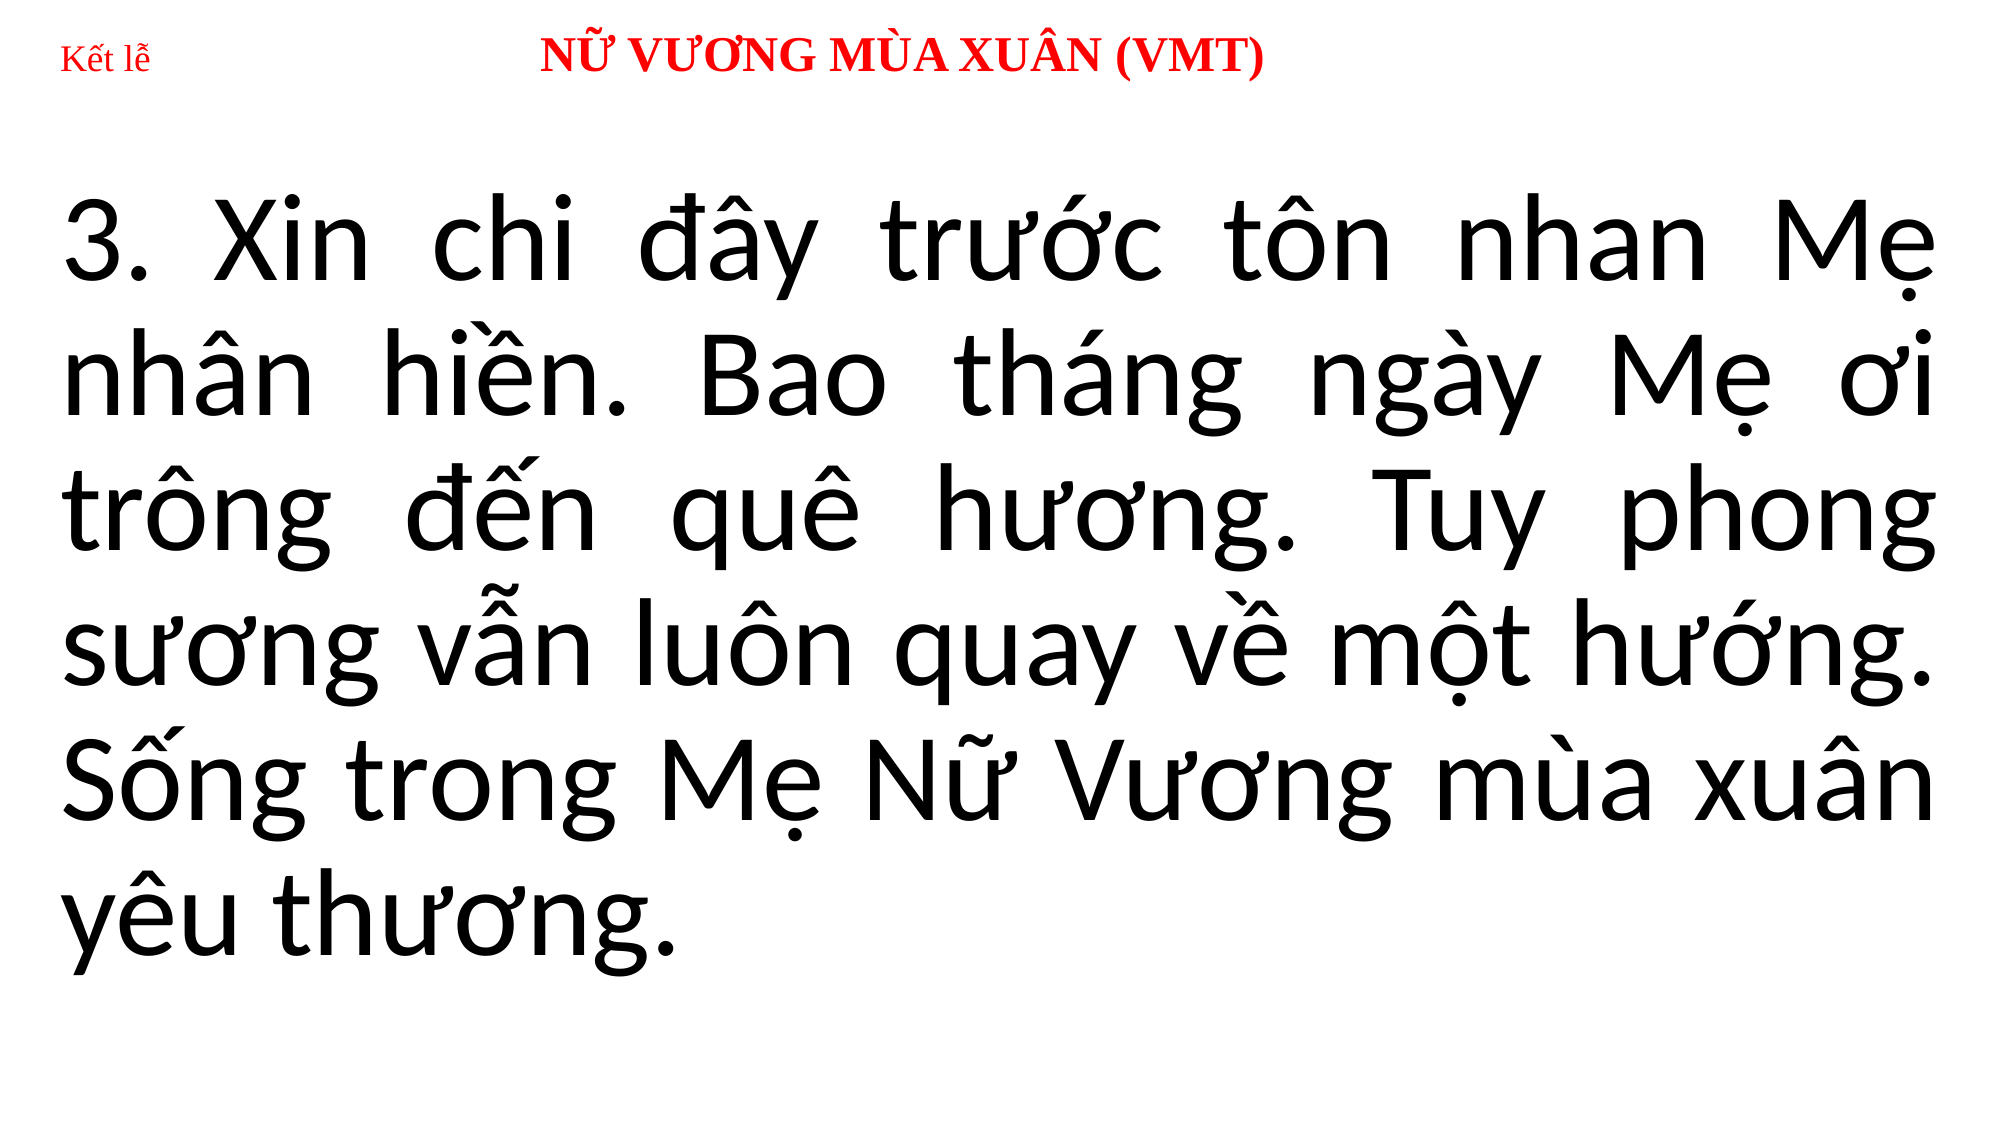

# Kết lễ                                         NỮ VƯƠNG MÙA XUÂN (VMT)
3. Xin chi đây trước tôn nhan Mẹ nhân hiền. Bao tháng ngày Mẹ ơi trông đến quê hương. Tuy phong sương vẫn luôn quay về một hướng. Sống trong Mẹ Nữ Vương mùa xuân yêu thương.